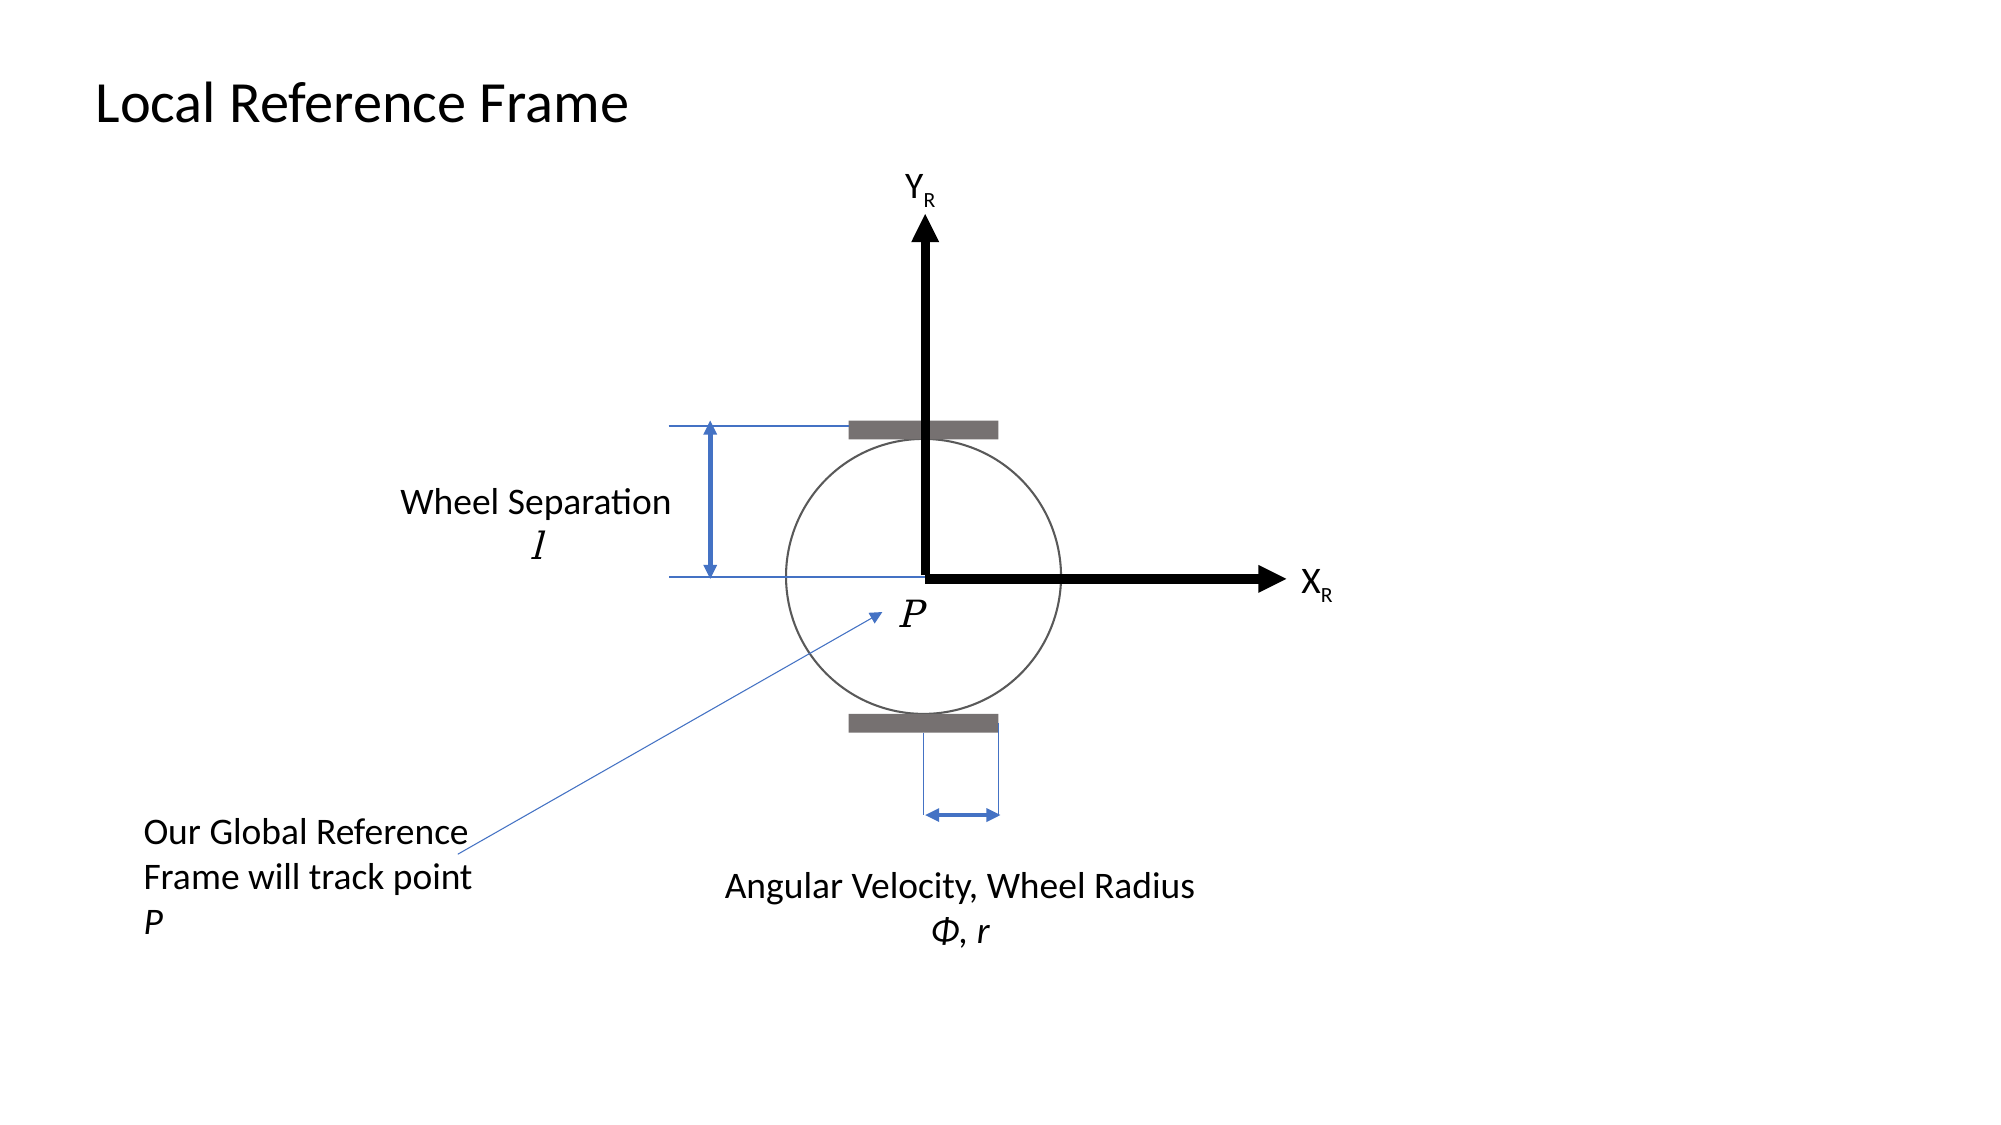

Local Reference Frame
YR
XR

Wheel Separation
l
P

Our Global Reference
Frame will track point
P
Angular Velocity, Wheel Radius
Φ, r